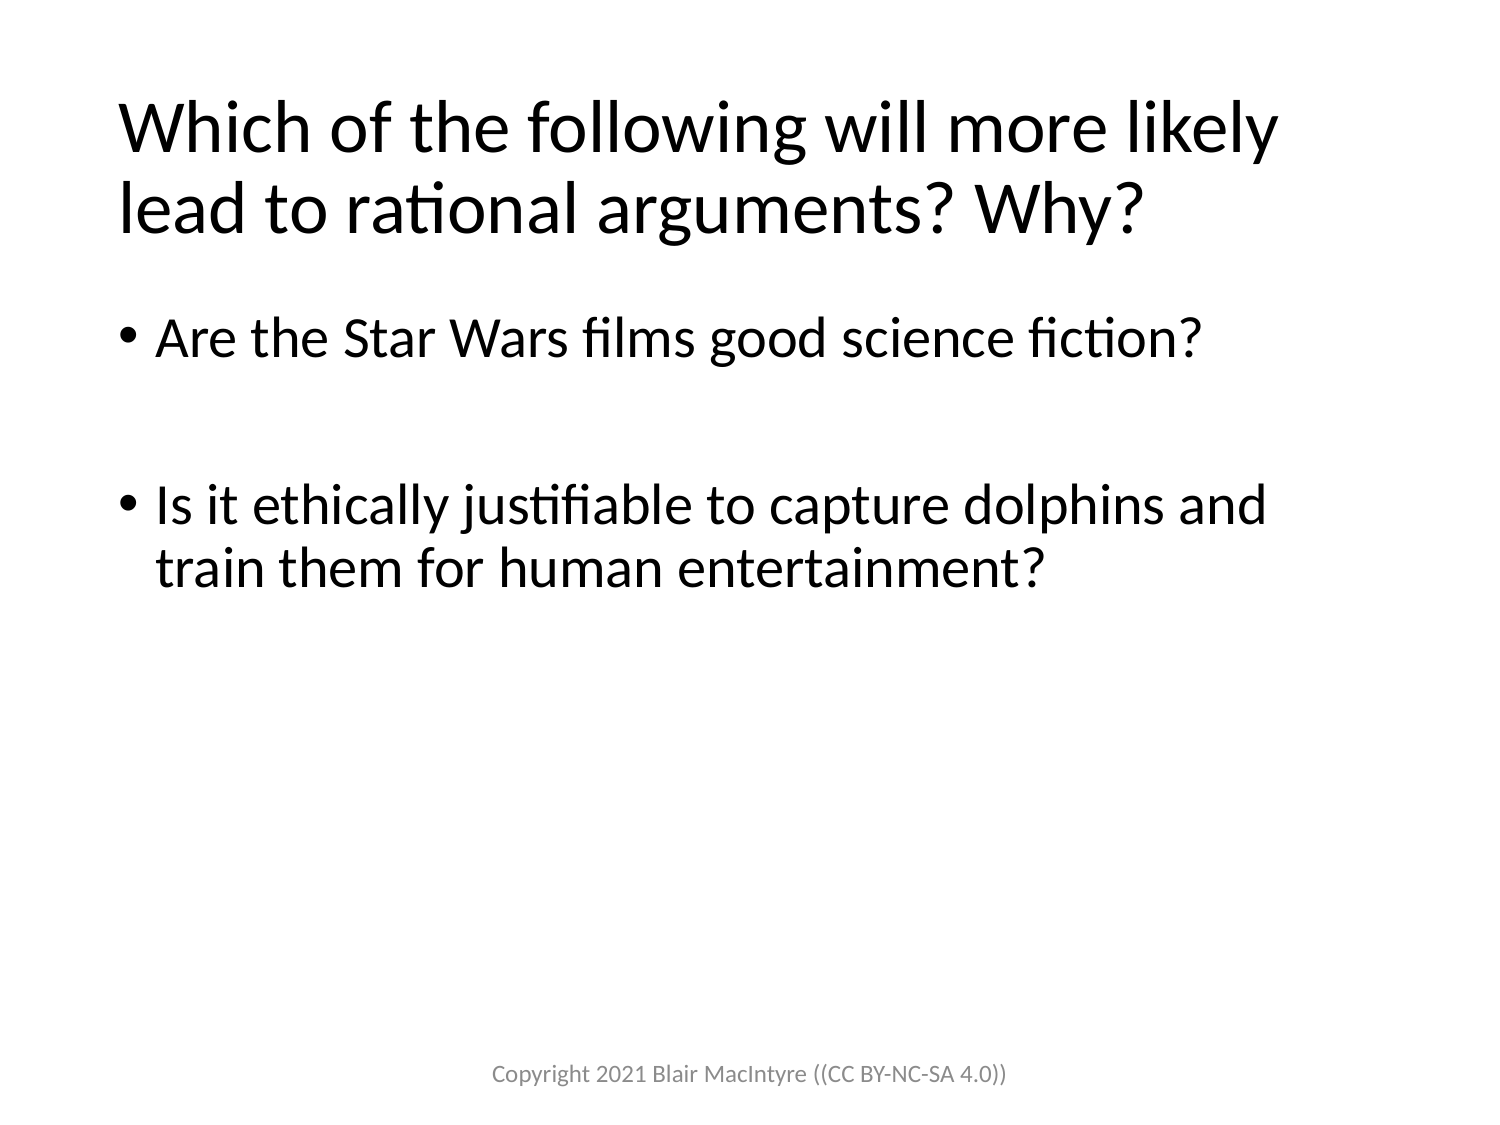

# Which of the following will more likely lead to rational arguments? Why?
Are the Star Wars films good science fiction?

Is it ethically justifiable to capture dolphins and train them for human entertainment?
Copyright 2021 Blair MacIntyre ((CC BY-NC-SA 4.0))